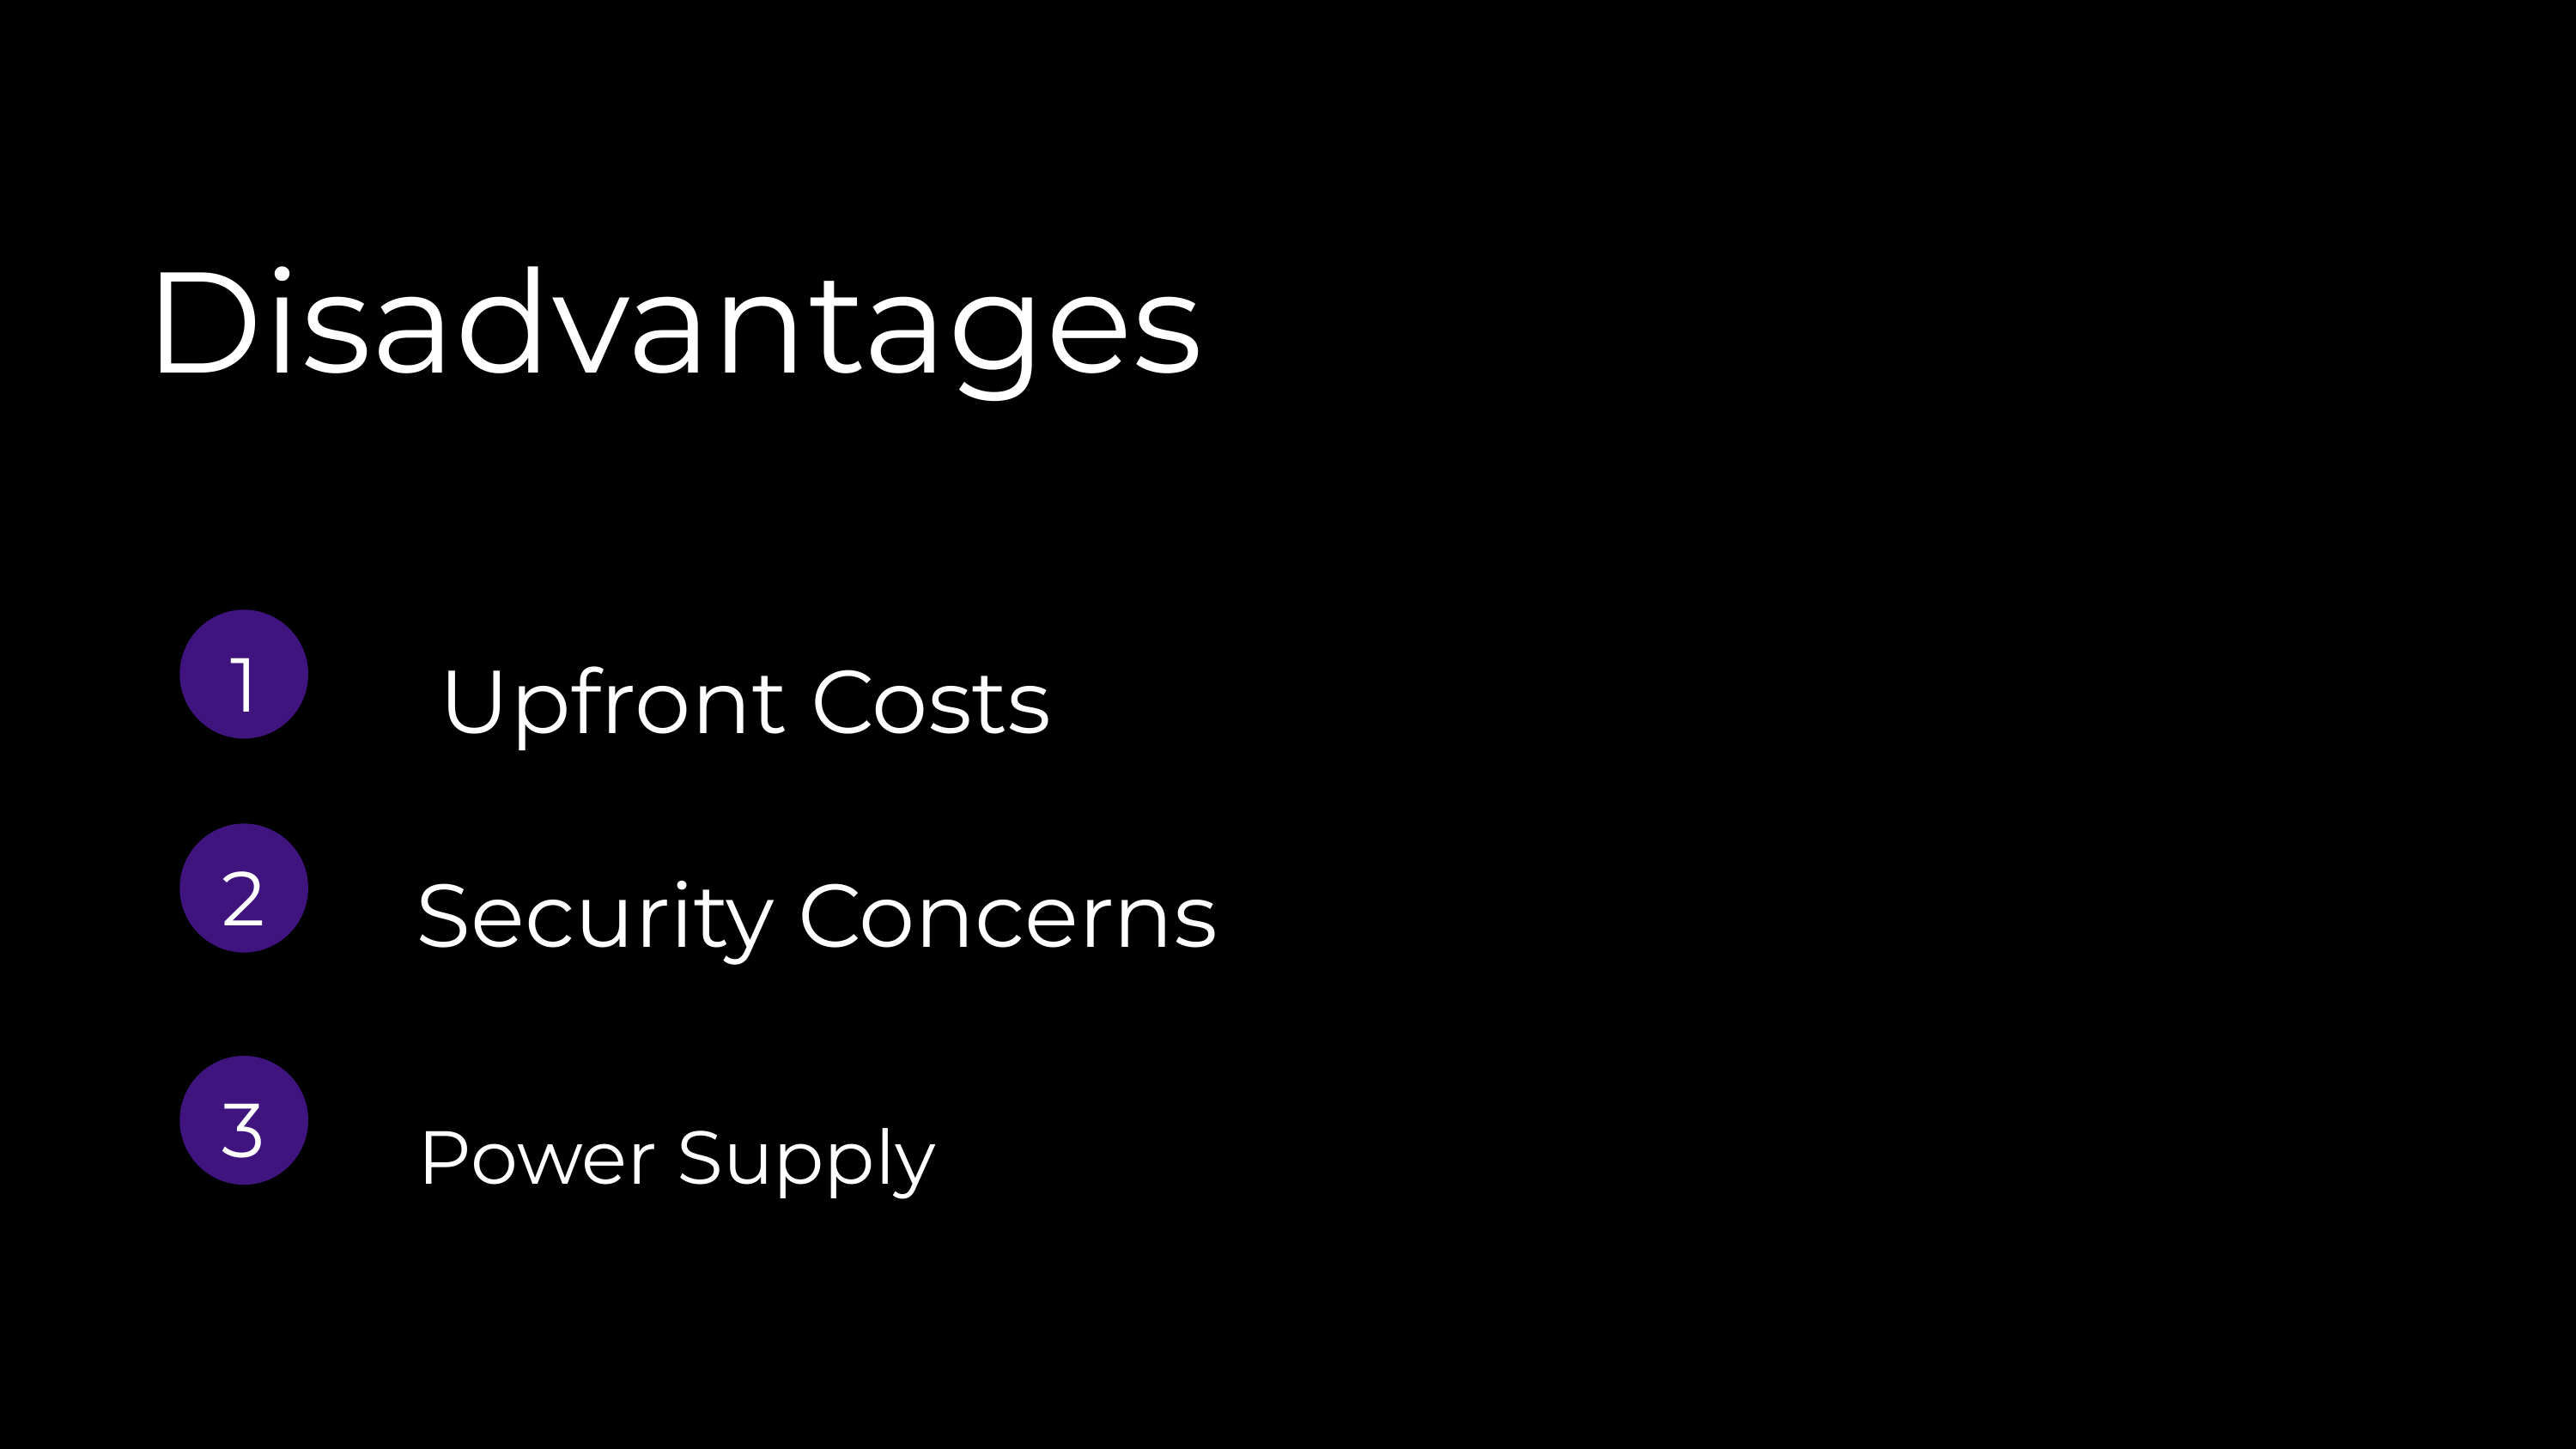

Disadvantages
 Upfront Costs
1

Security Concerns
2

Power Supply
3